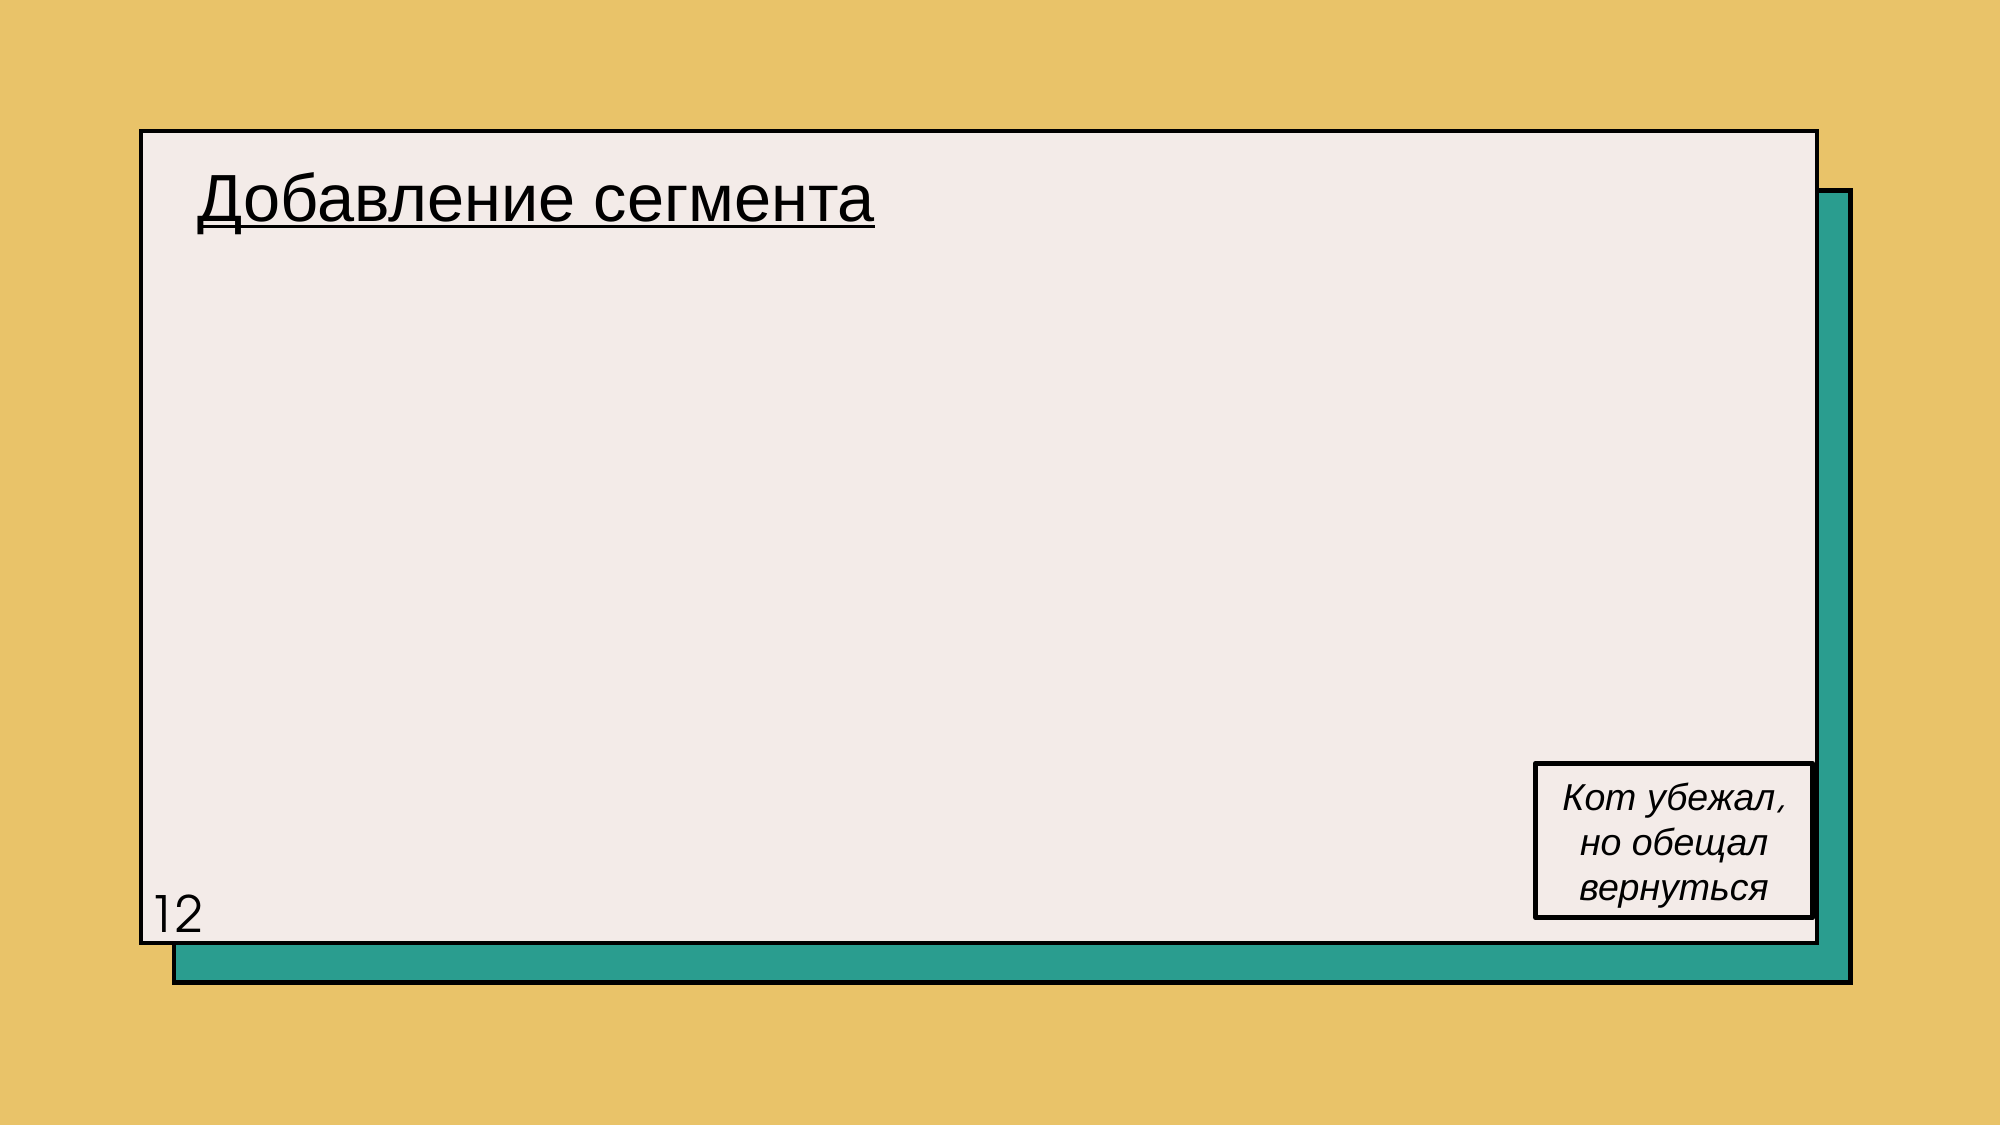

Добавление сегмента
Кот убежал,
но обещал
вернуться
12